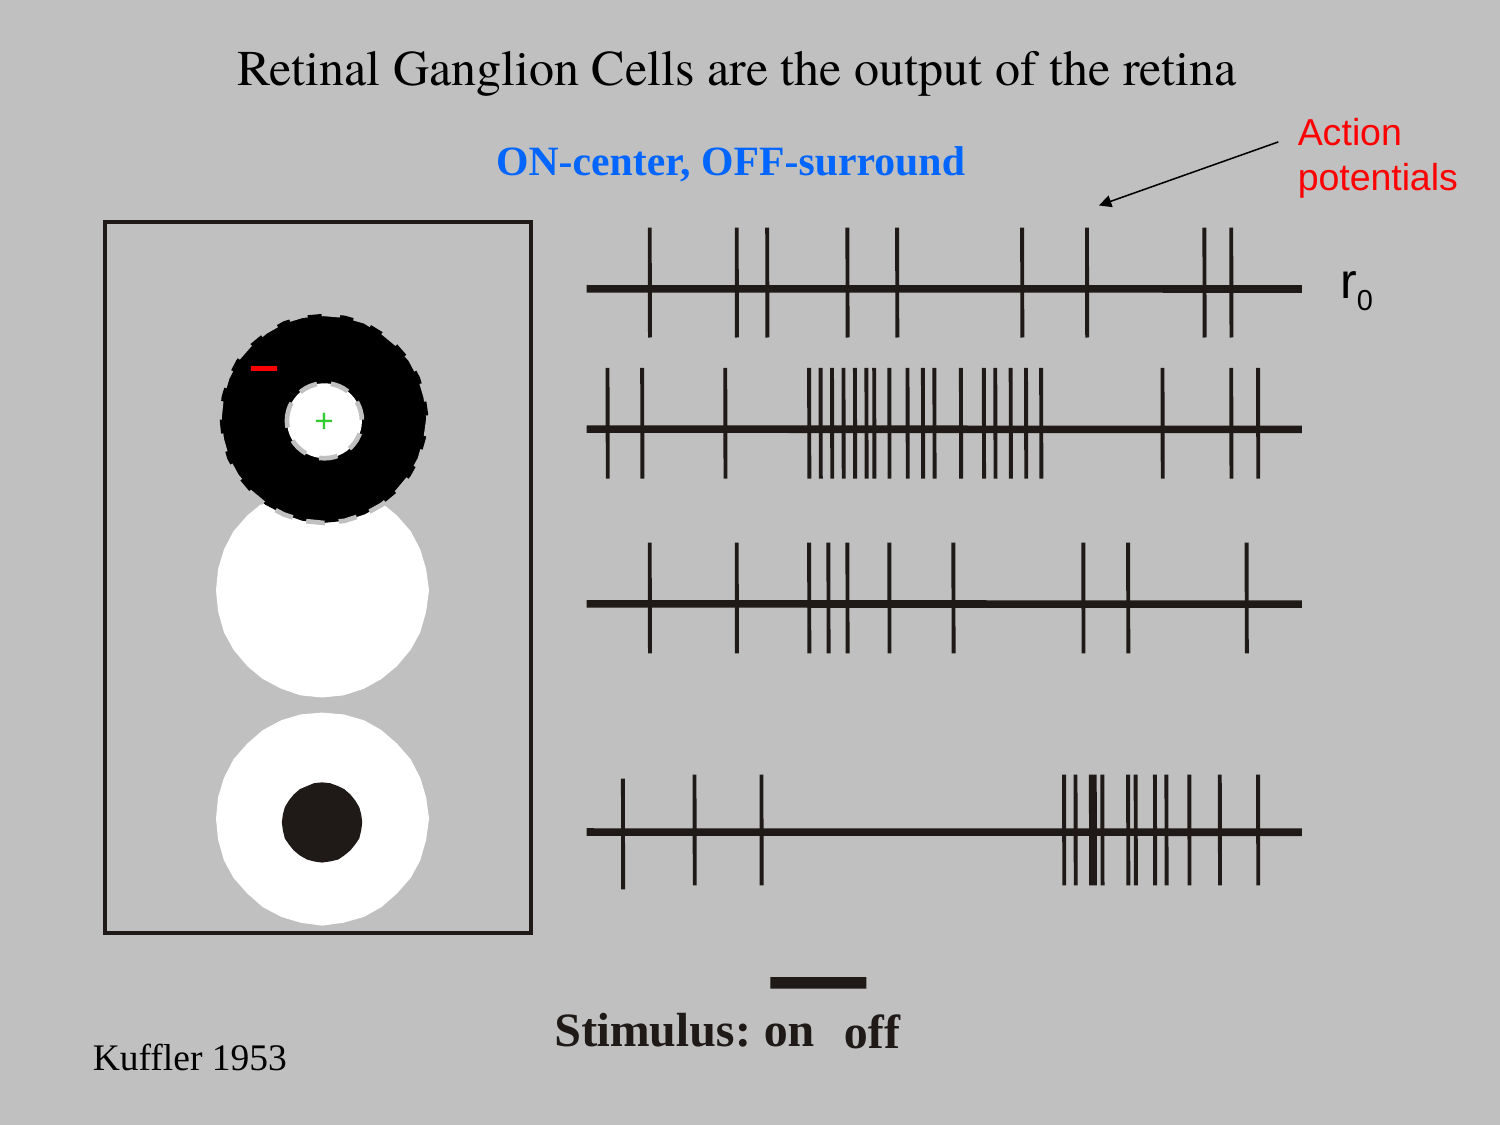

Retinal Ganglion Cells are the output of the retina
Action
potentials
ON-center, OFF-surround

r0

+

S
t
i
m
u
l
u
s
:
o
n
o
f
f
Kuffler 1953